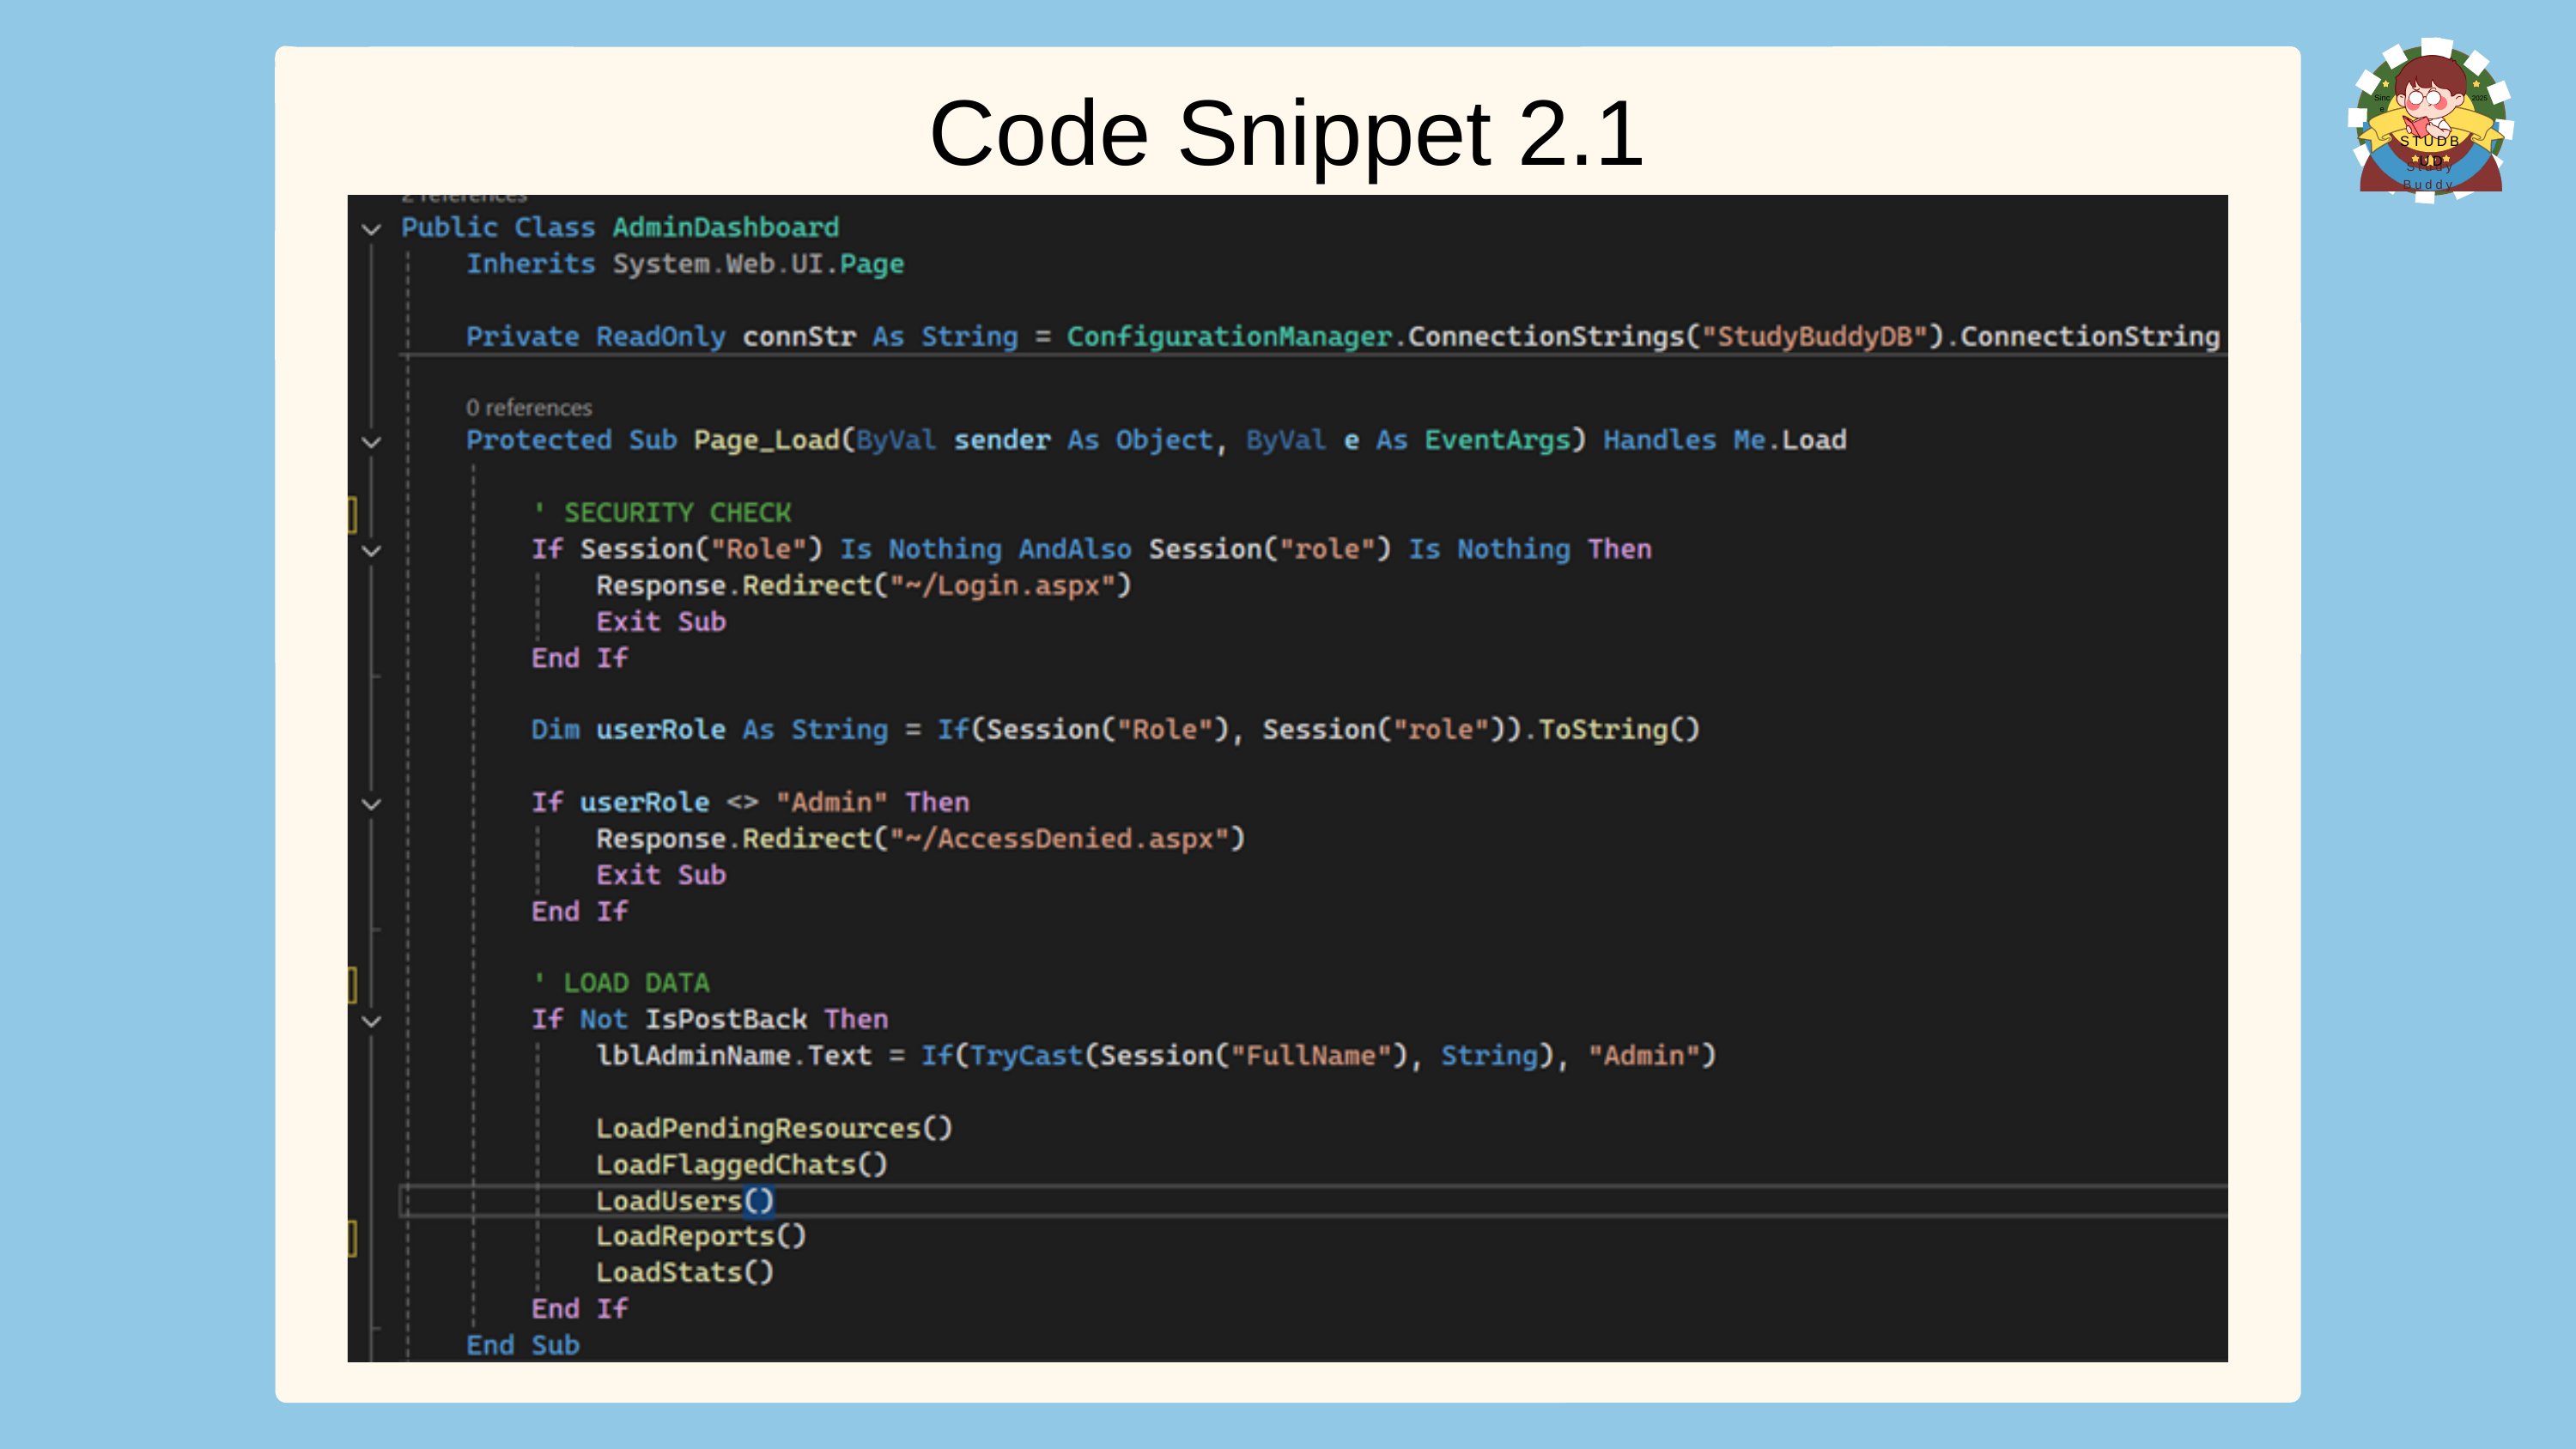

Code Snippet 2.1

Since
2025

STUDBUD

Study Buddy